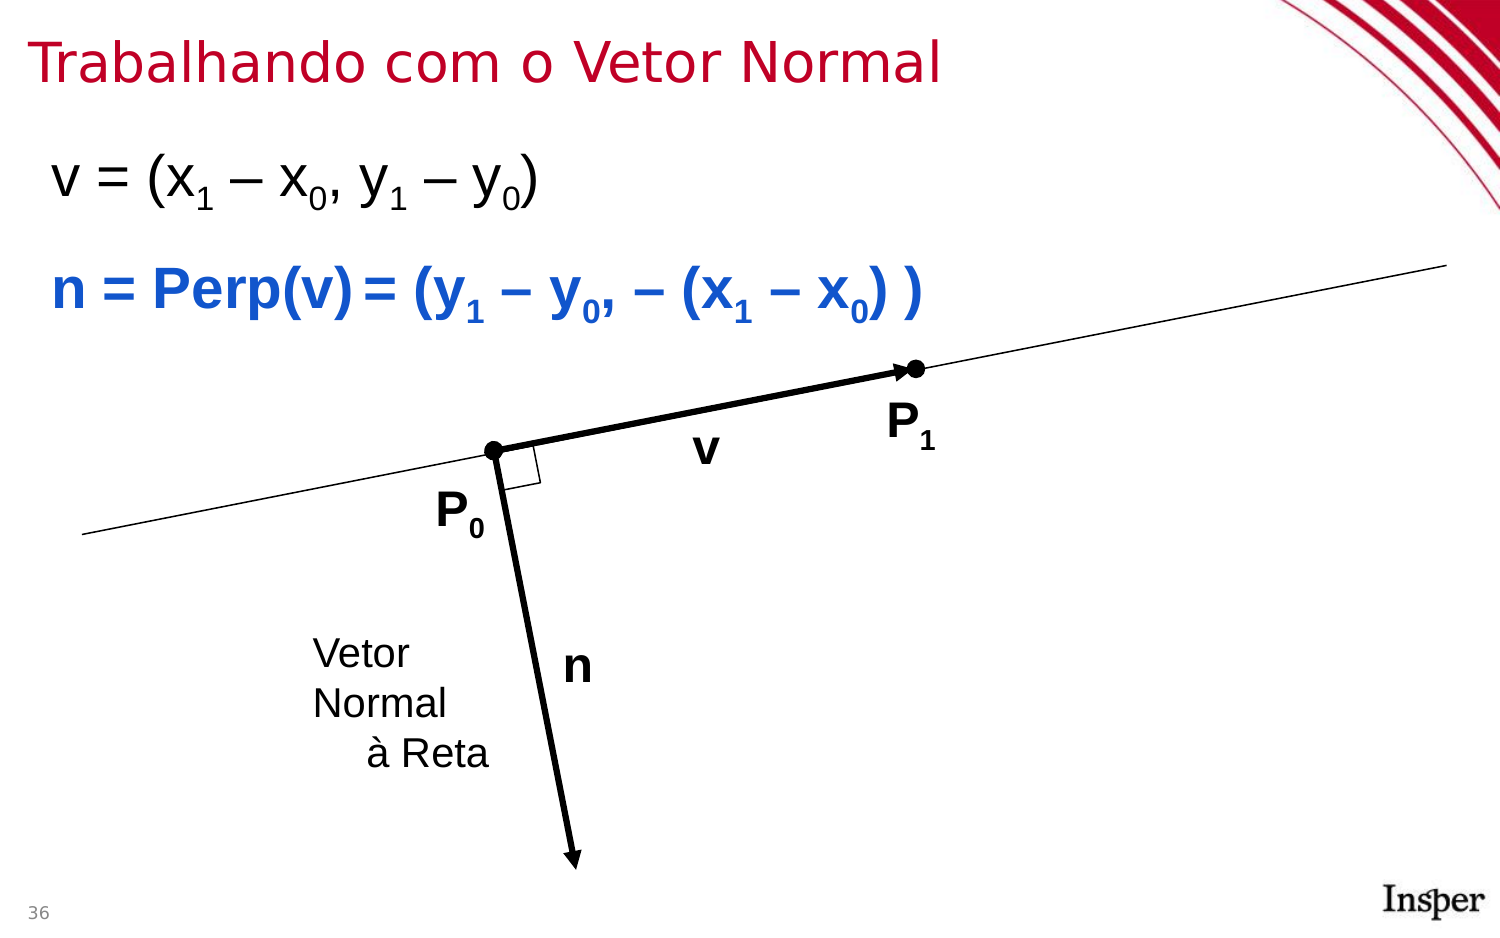

# Trabalhando com o Vetor Normal

v = (x1 – x0, y1 – y0)
n = Perp(v) = (y1 – y0, – (x1 – x0) )

P1
v

P0
Vetor Normal
à Reta
n
36